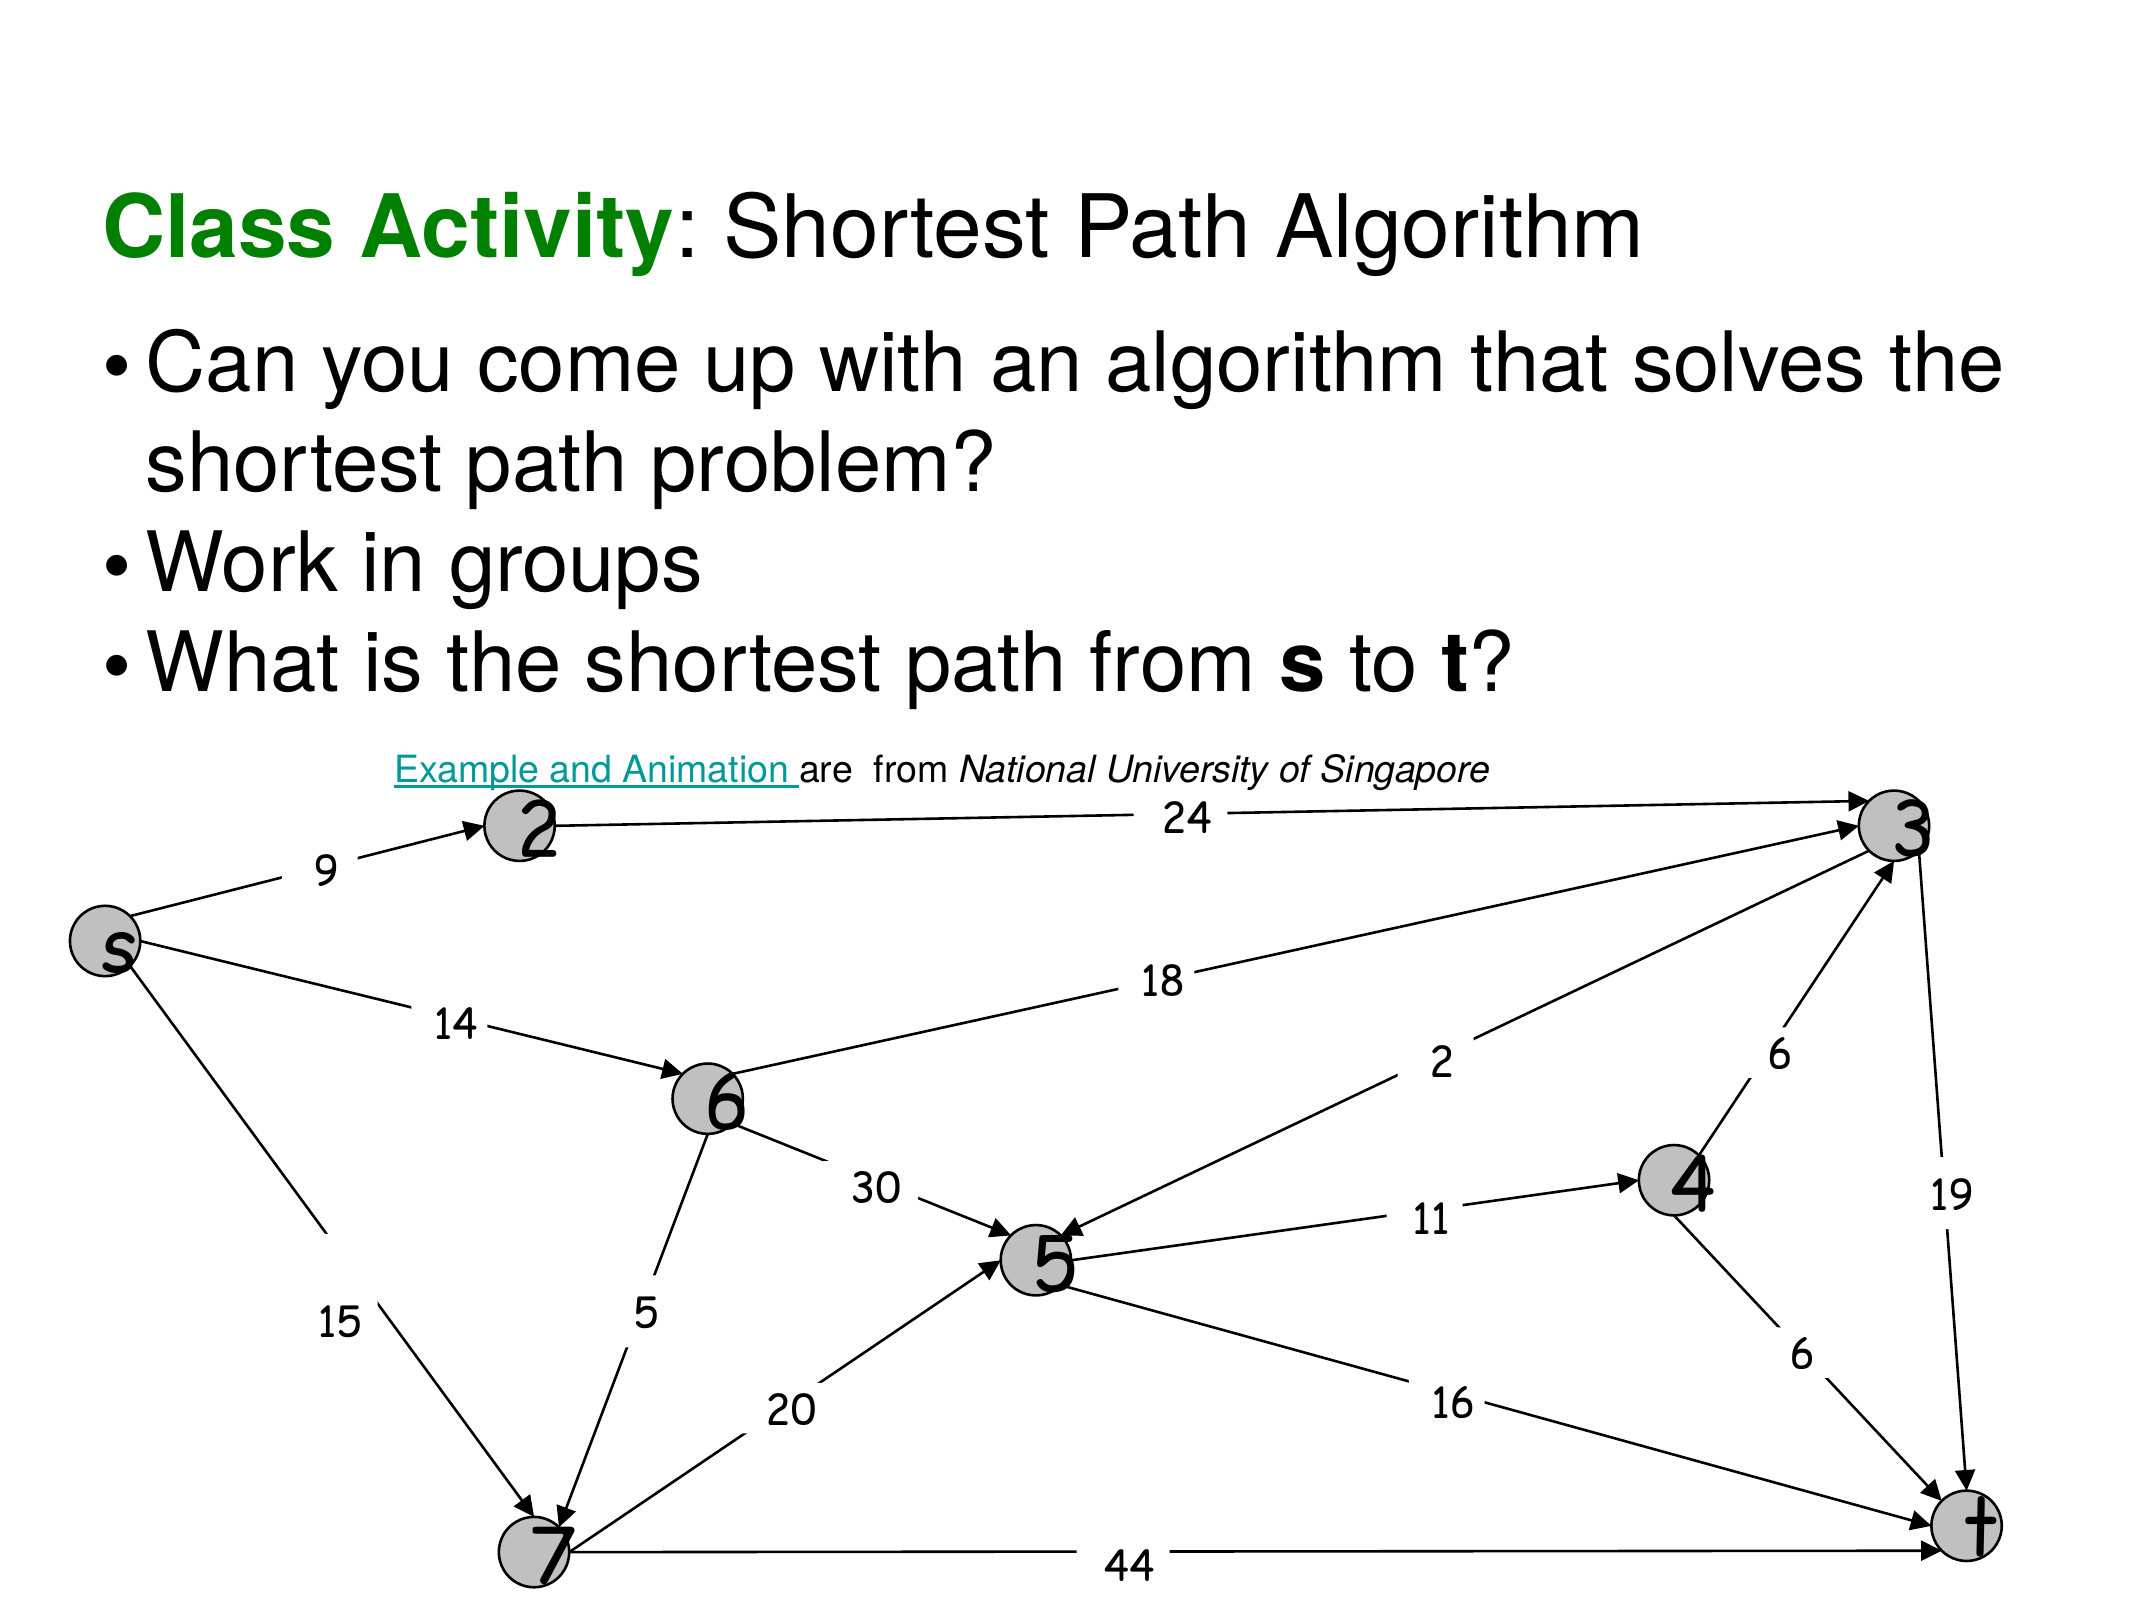

# Class Activity: Shortest Path Algorithm
Can you come up with an algorithm that solves the shortest path problem?
Work in groups
What is the shortest path from s to t?

Example and Animation are  from National University of Singapore
2
 24
3
 9
s
 18
 14
 6
 2
6
4
 19
 30
 11
5
 15
 5
 6
 16
 20
t
7
 44